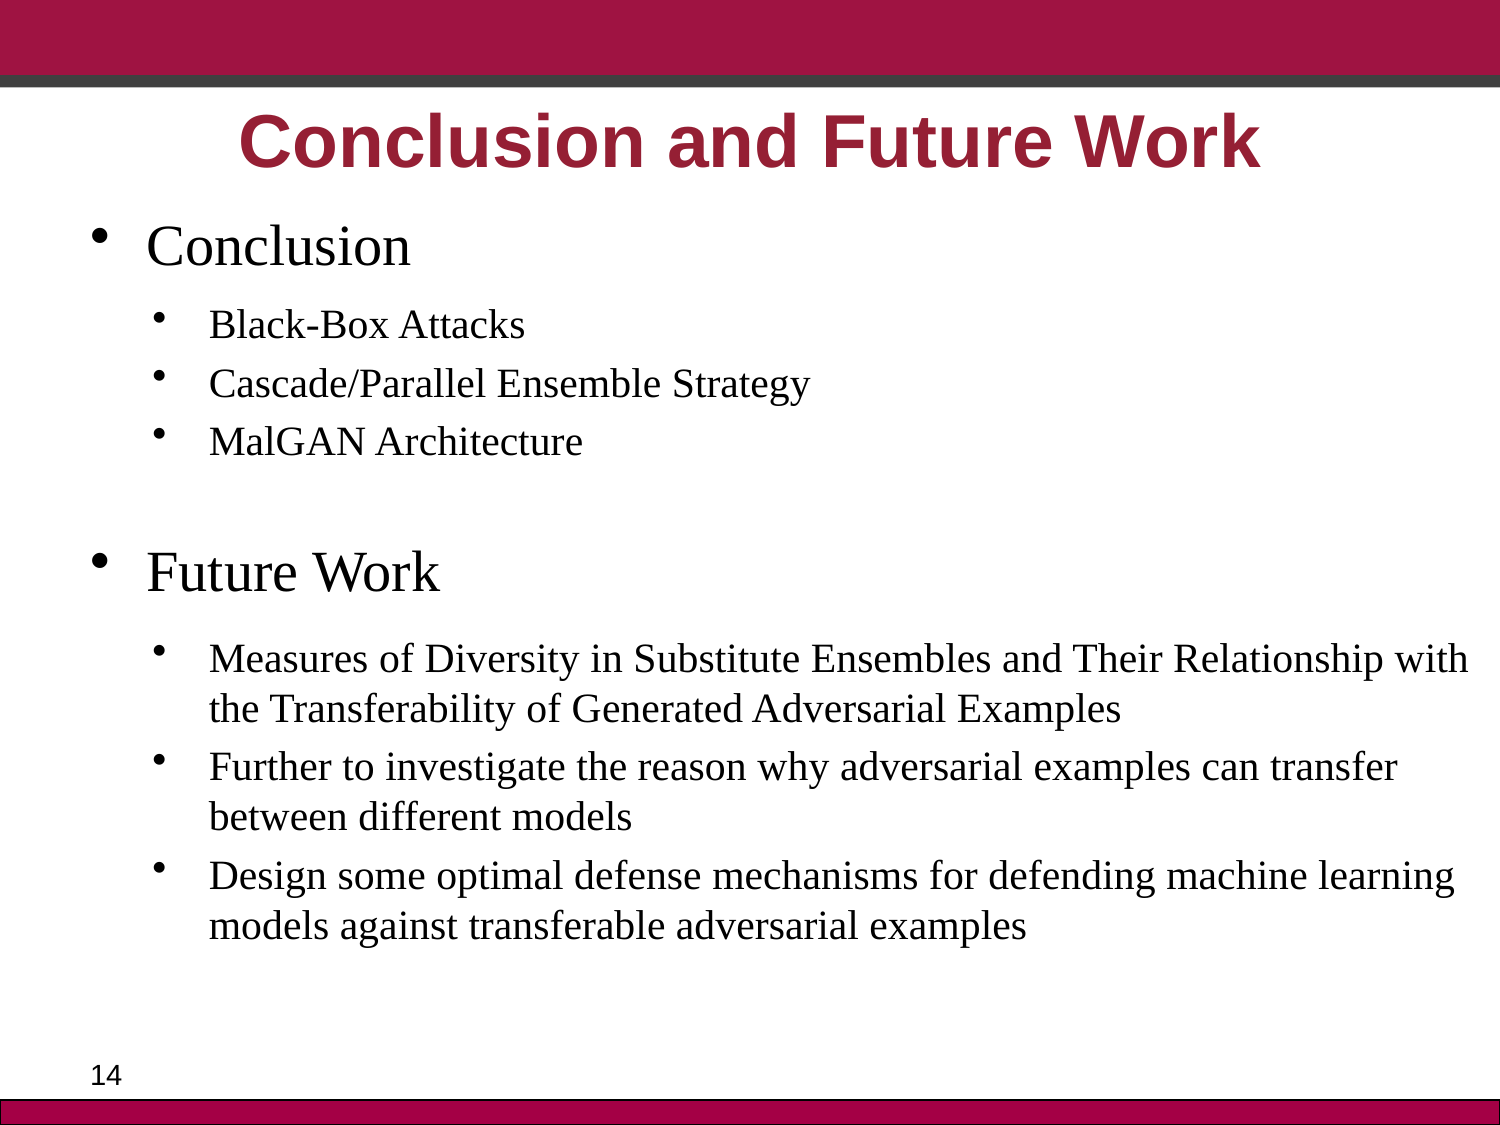

# Conclusion and Future Work
Conclusion
Black-Box Attacks
Cascade/Parallel Ensemble Strategy
MalGAN Architecture
Future Work
Measures of Diversity in Substitute Ensembles and Their Relationship with the Transferability of Generated Adversarial Examples
Further to investigate the reason why adversarial examples can transfer between different models
Design some optimal defense mechanisms for defending machine learning models against transferable adversarial examples
14